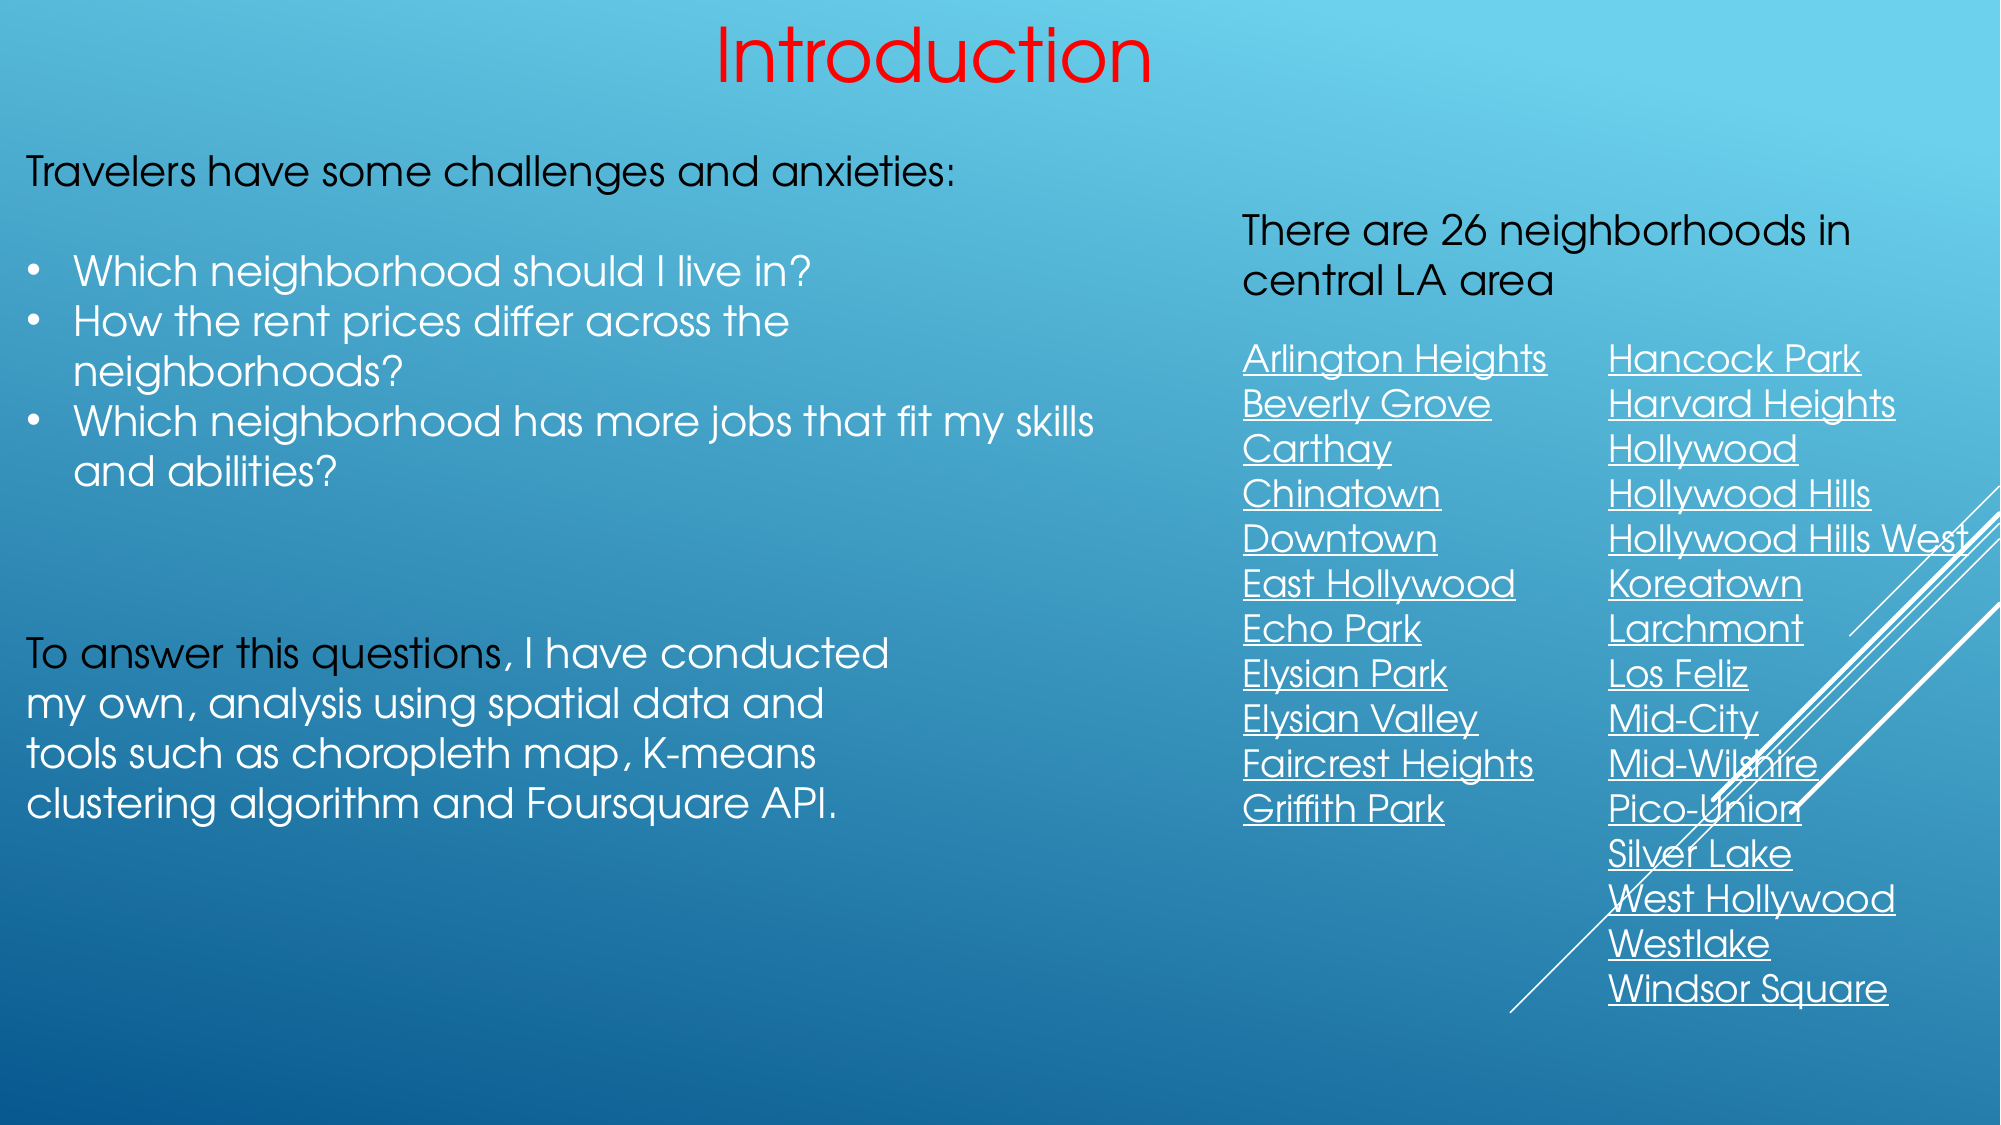

Introduction
Travelers have some challenges and anxieties:

Which neighborhood should I live in?
How the rent prices differ across the neighborhoods?
Which neighborhood has more jobs that fit my skills and abilities?
There are 26 neighborhoods in central LA area
Arlington Heights
Beverly Grove
Carthay
Chinatown
Downtown
East Hollywood
Echo Park
Elysian Park
Elysian Valley
Faircrest Heights
Griffith Park

Hancock Park
Harvard Heights
Hollywood
Hollywood Hills
Hollywood Hills West
Koreatown
Larchmont
Los Feliz
Mid-City
Mid-Wilshire
Pico-Union
Silver Lake
West Hollywood
Westlake
Windsor Square

To answer this questions, I have conducted my own, analysis using spatial data and tools such as choropleth map, K-means clustering algorithm and Foursquare API.